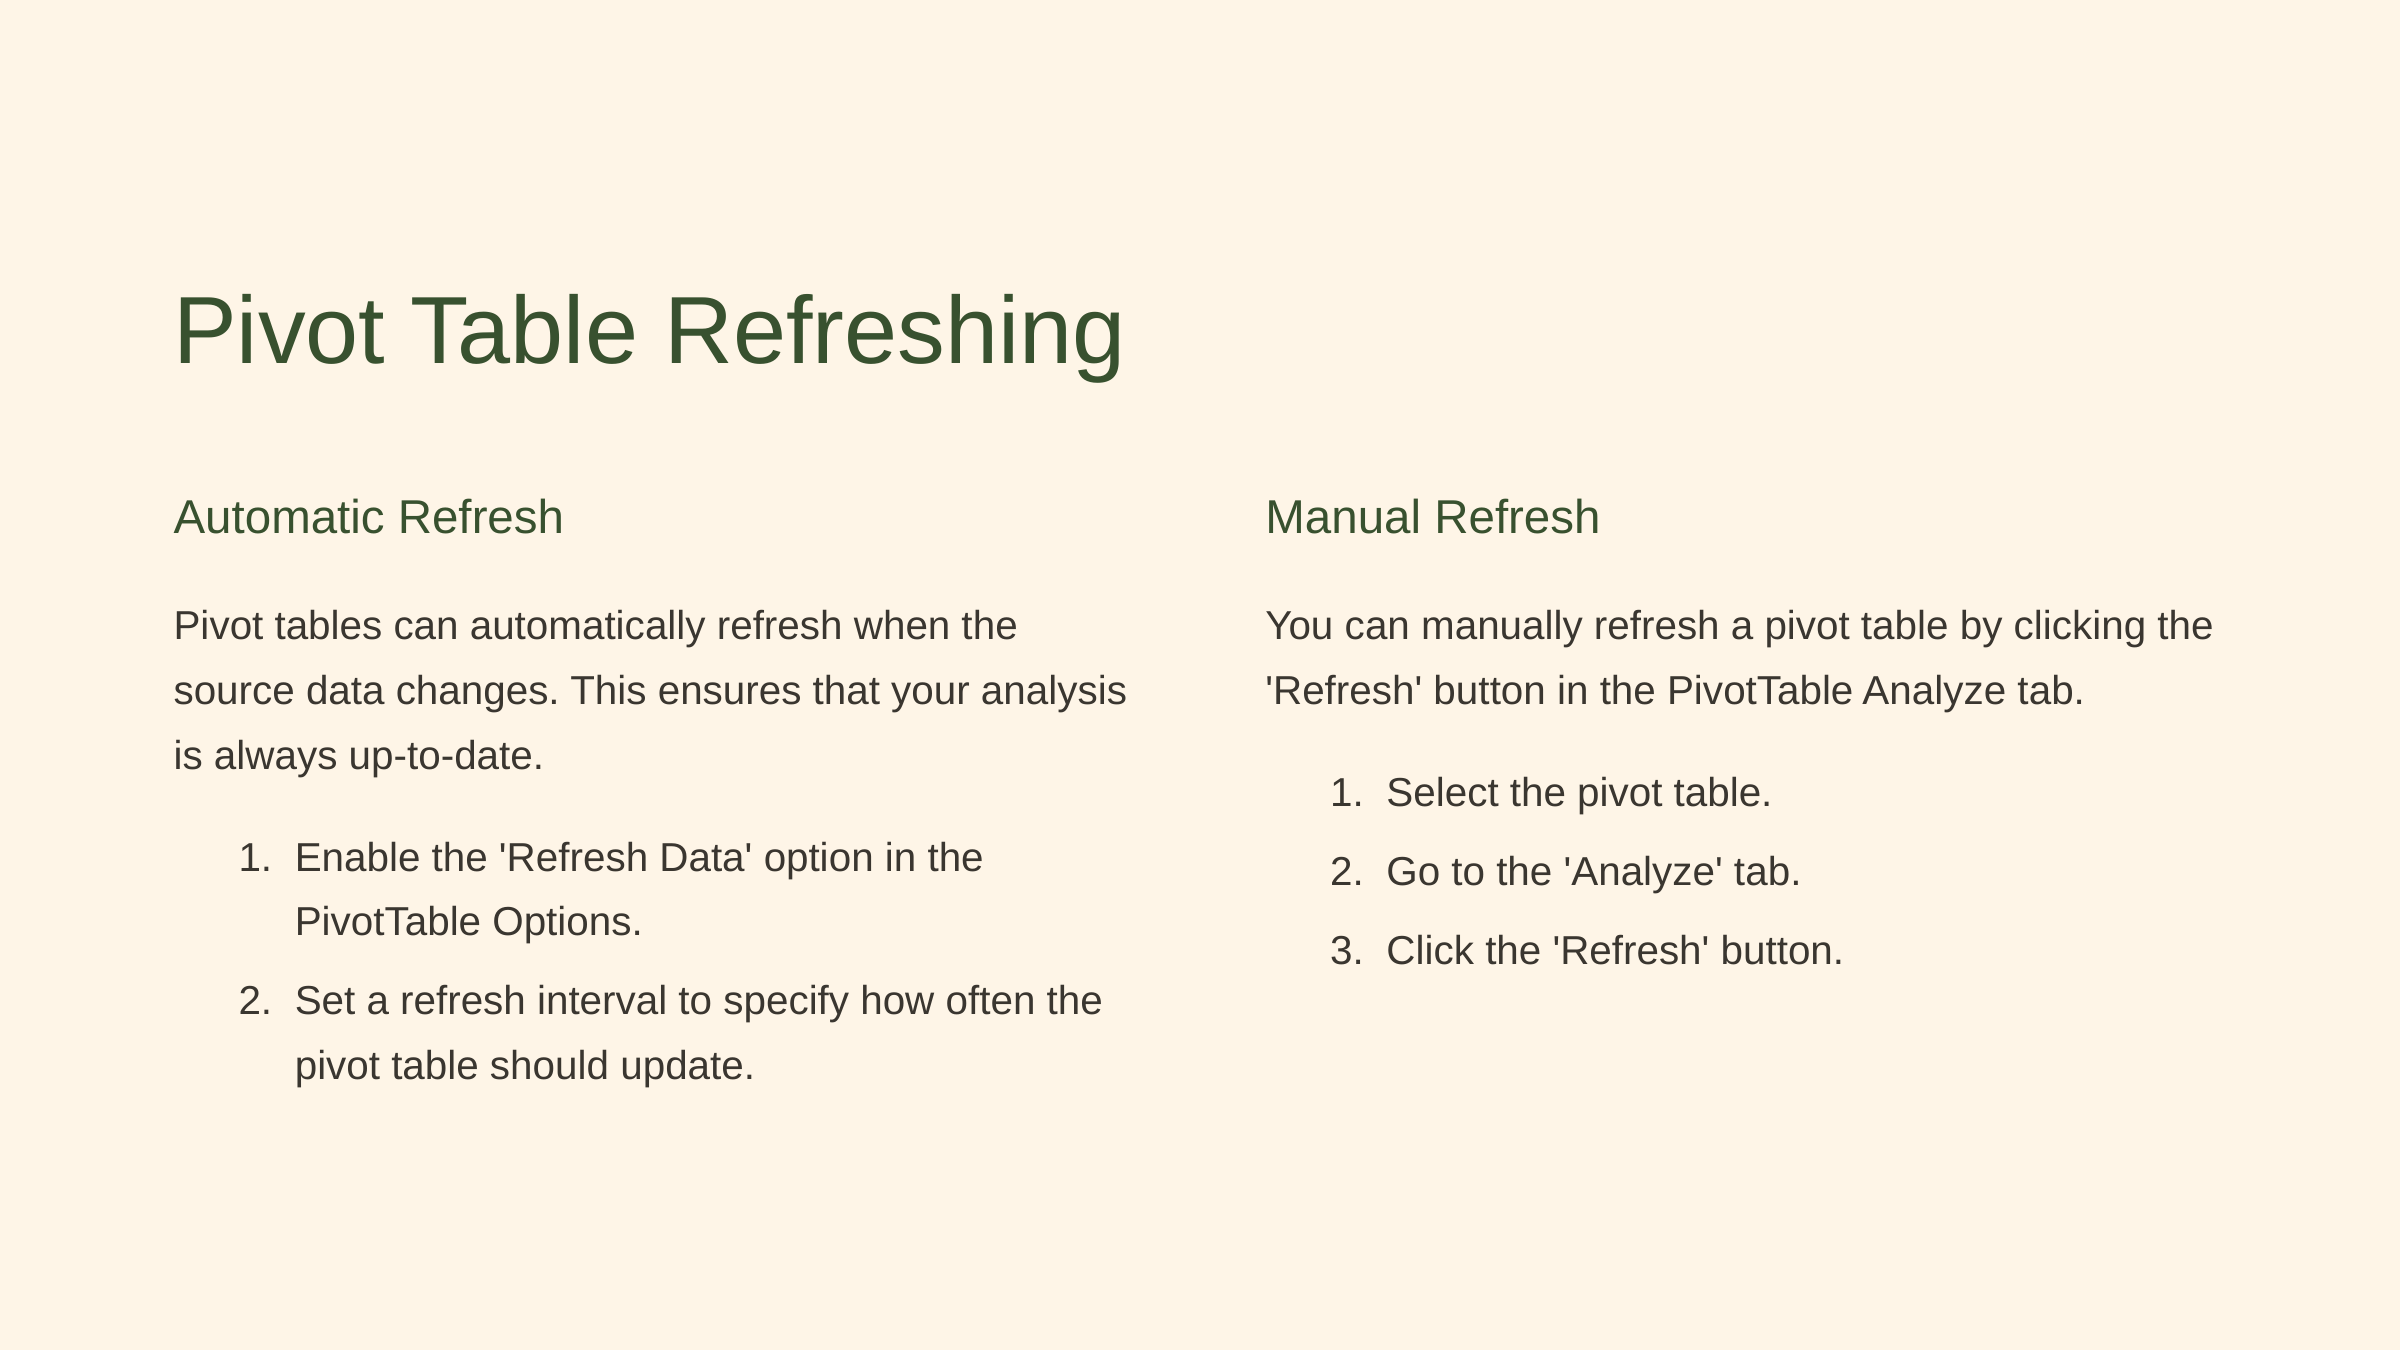

Pivot Table Refreshing
Automatic Refresh
Manual Refresh
Pivot tables can automatically refresh when the source data changes. This ensures that your analysis is always up-to-date.
You can manually refresh a pivot table by clicking the 'Refresh' button in the PivotTable Analyze tab.
Select the pivot table.
Enable the 'Refresh Data' option in the PivotTable Options.
Go to the 'Analyze' tab.
Click the 'Refresh' button.
Set a refresh interval to specify how often the pivot table should update.